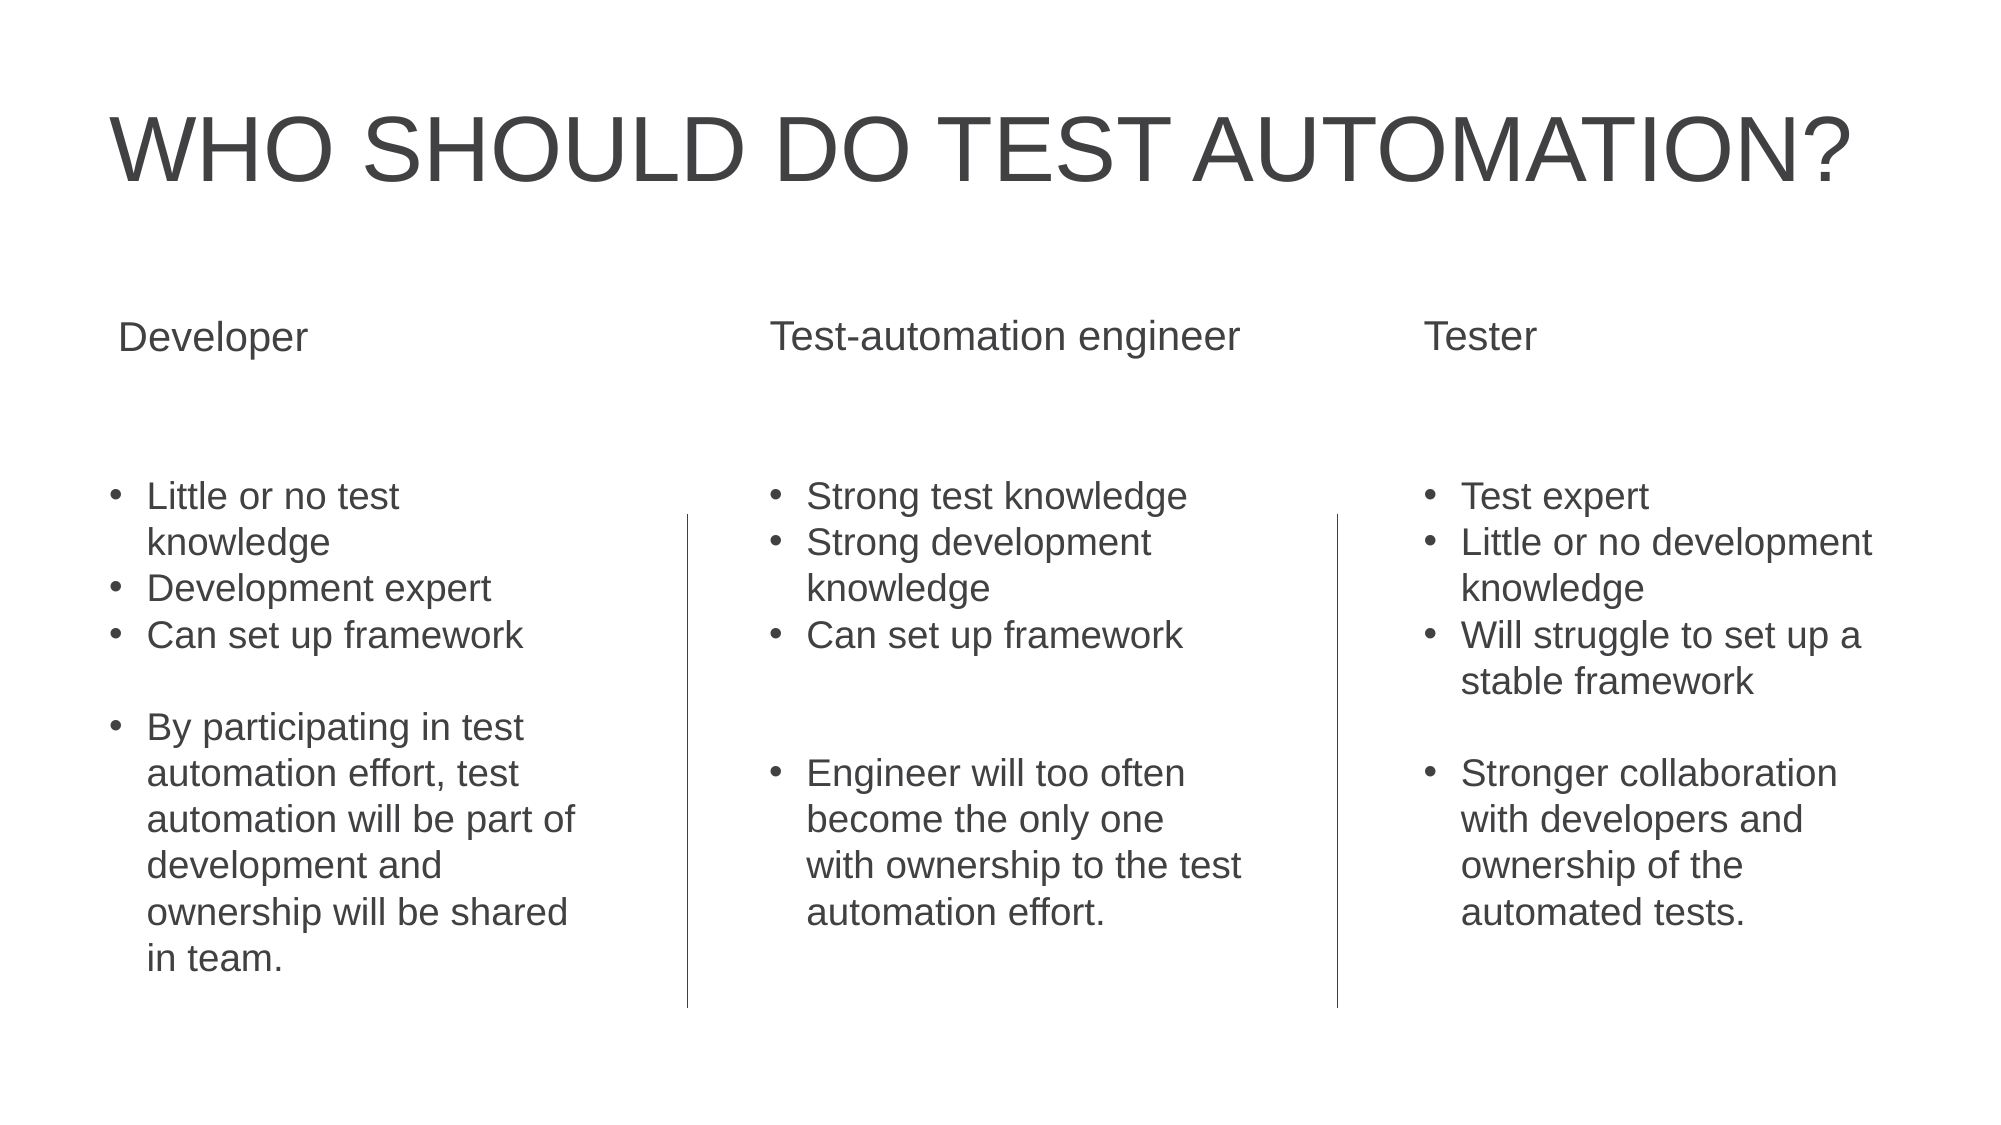

Who should do test automation?

Test-automation engineer
Tester
# Developer
Little or no test knowledge
Development expert
Can set up framework

By participating in test automation effort, test automation will be part of development and ownership will be shared in team.
Strong test knowledge
Strong development knowledge
Can set up framework

Engineer will too often become the only one with ownership to the test automation effort.
Test expert
Little or no development knowledge
Will struggle to set up a stable framework

Stronger collaboration with developers and ownership of the automated tests.